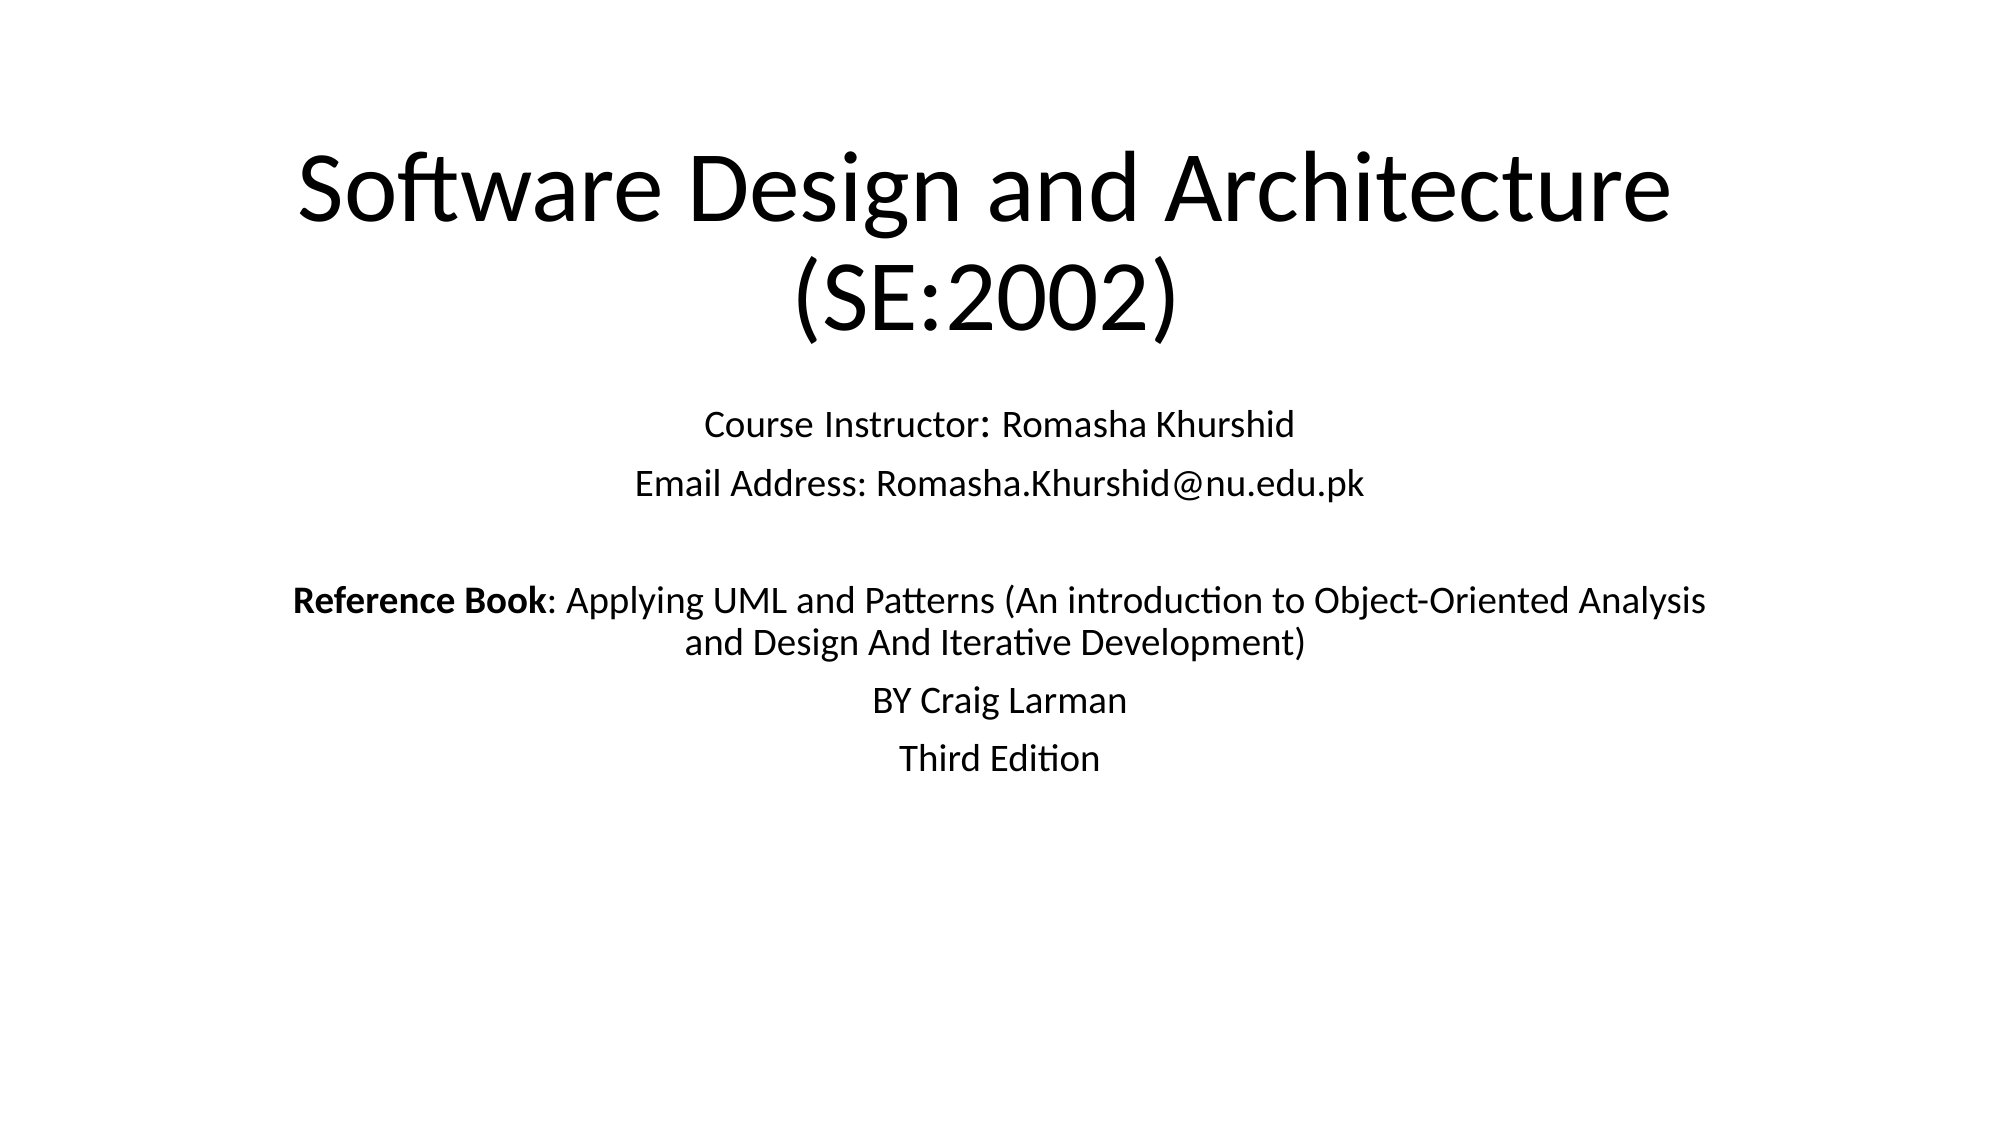

# Software Design and Architecture (SE:2002)
Course Instructor: Romasha Khurshid
Email Address: Romasha.Khurshid@nu.edu.pk

Reference Book: Applying UML and Patterns (An introduction to Object-Oriented Analysis and Design And Iterative Development)
BY Craig Larman
Third Edition